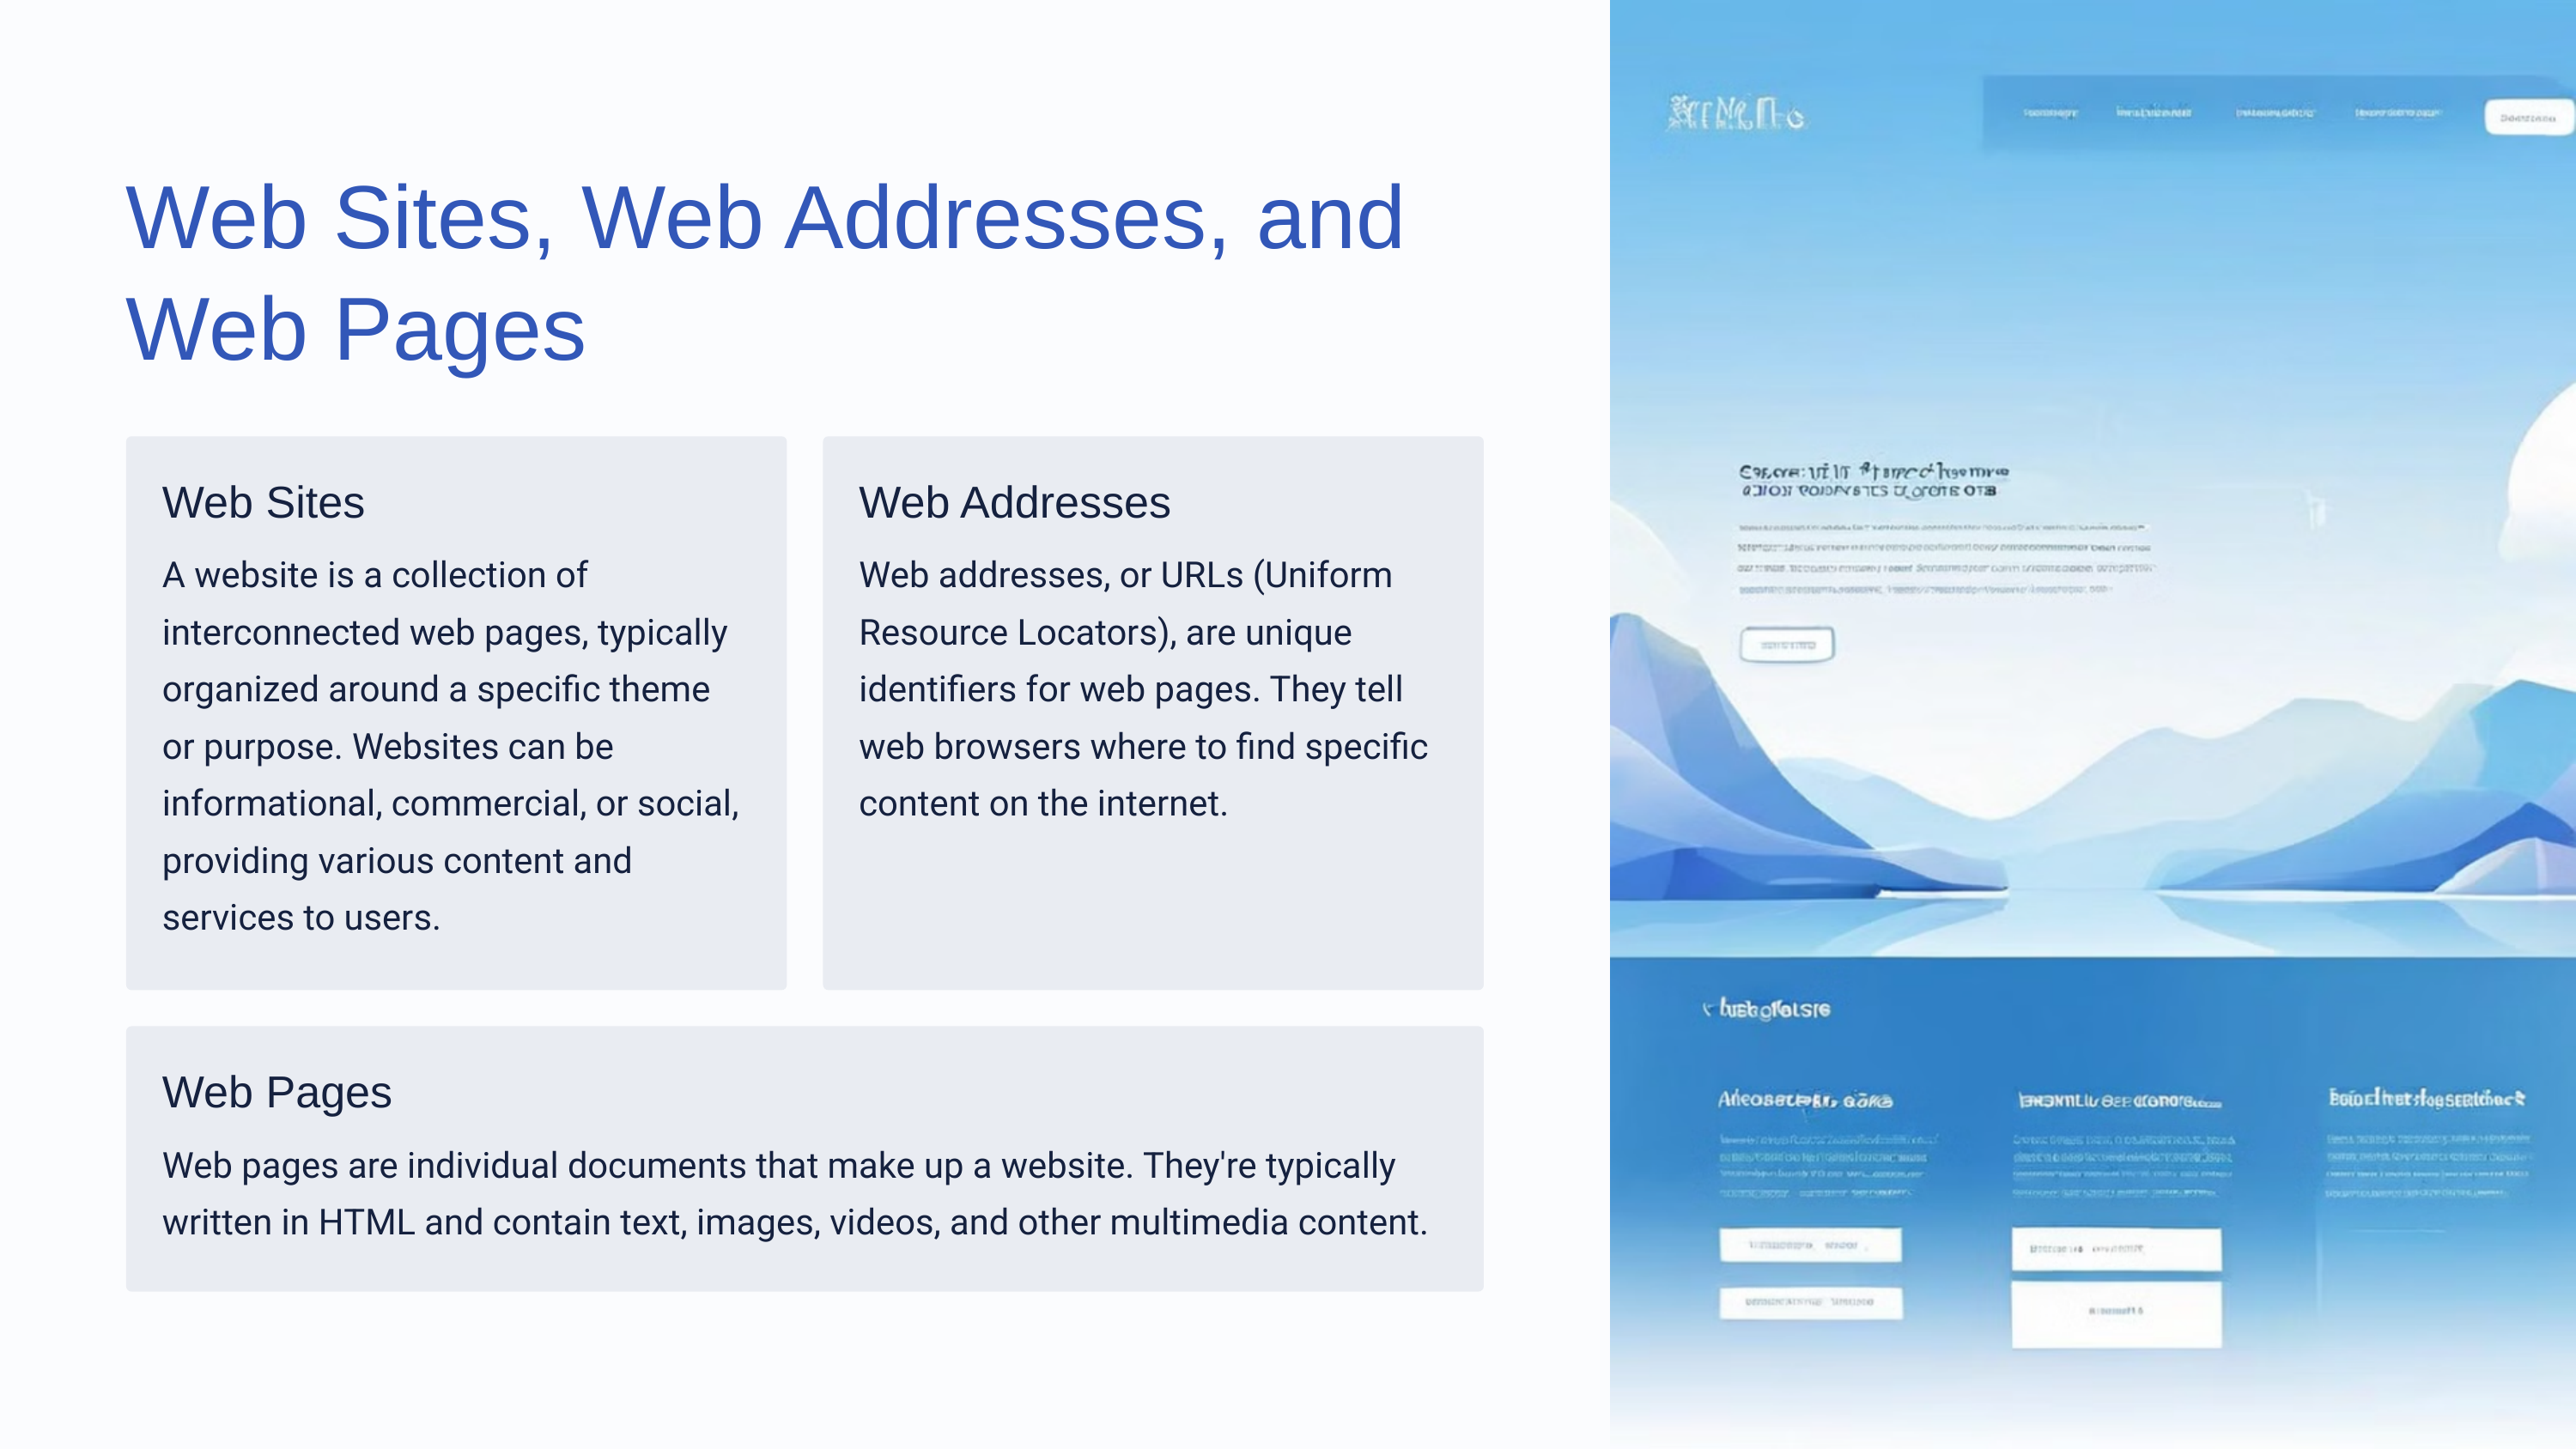

Web Sites, Web Addresses, and Web Pages

Web Sites
Web Addresses
A website is a collection of interconnected web pages, typically organized around a specific theme or purpose. Websites can be informational, commercial, or social, providing various content and services to users.
Web addresses, or URLs (Uniform Resource Locators), are unique identifiers for web pages. They tell web browsers where to find specific content on the internet.

Web Pages
Web pages are individual documents that make up a website. They're typically written in HTML and contain text, images, videos, and other multimedia content.